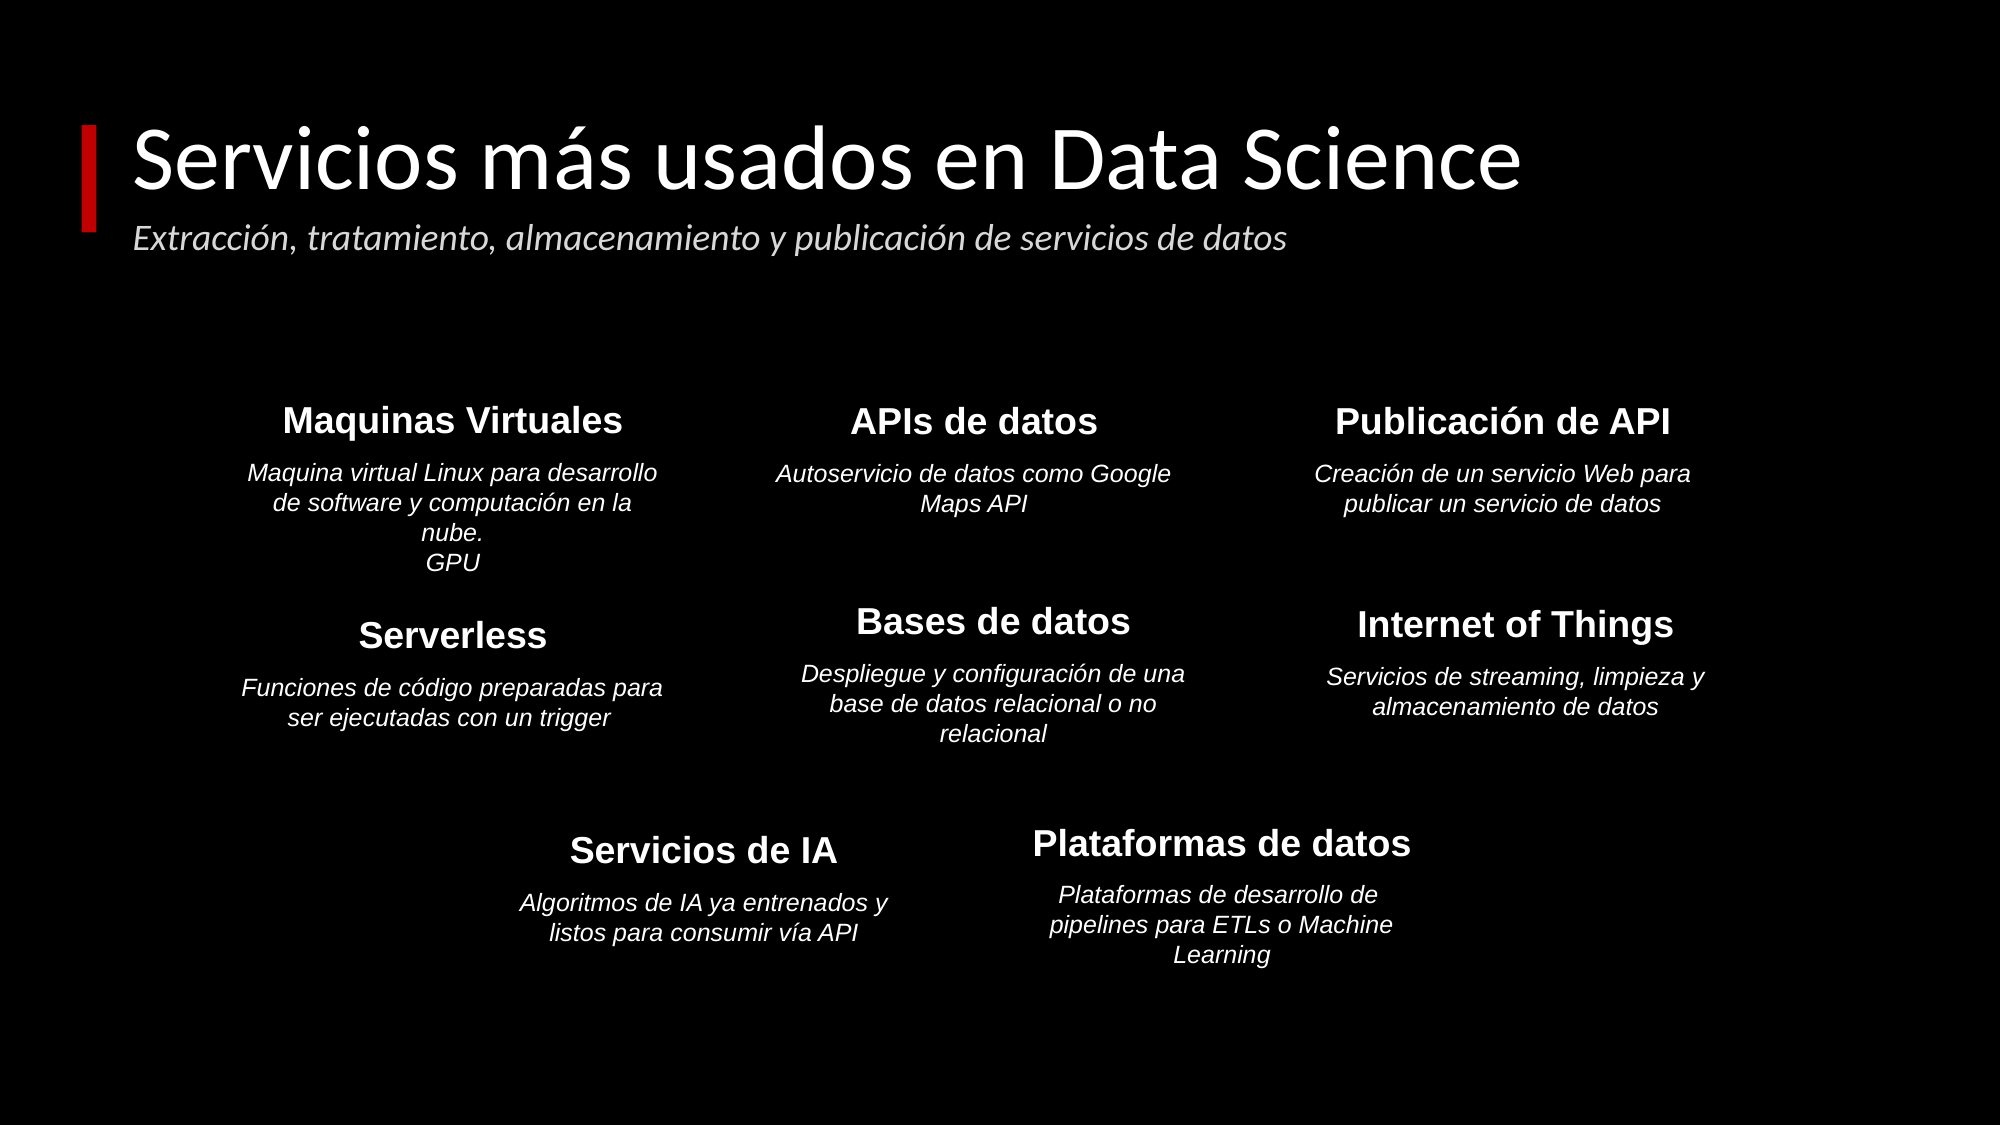

# Servicios más usados en Data Science

Extracción, tratamiento, almacenamiento y publicación de servicios de datos
Maquinas Virtuales
APIs de datos
Publicación de API
Maquina virtual Linux para desarrollo de software y computación en la nube.
GPU

Autoservicio de datos como Google Maps API

Creación de un servicio Web para publicar un servicio de datos

Bases de datos
Internet of Things
Serverless
Despliegue y configuración de una base de datos relacional o no relacional

Servicios de streaming, limpieza y almacenamiento de datos

Funciones de código preparadas para ser ejecutadas con un trigger

Plataformas de datos
Servicios de IA
Plataformas de desarrollo de  pipelines para ETLs o Machine Learning

Algoritmos de IA ya entrenados y listos para consumir vía API